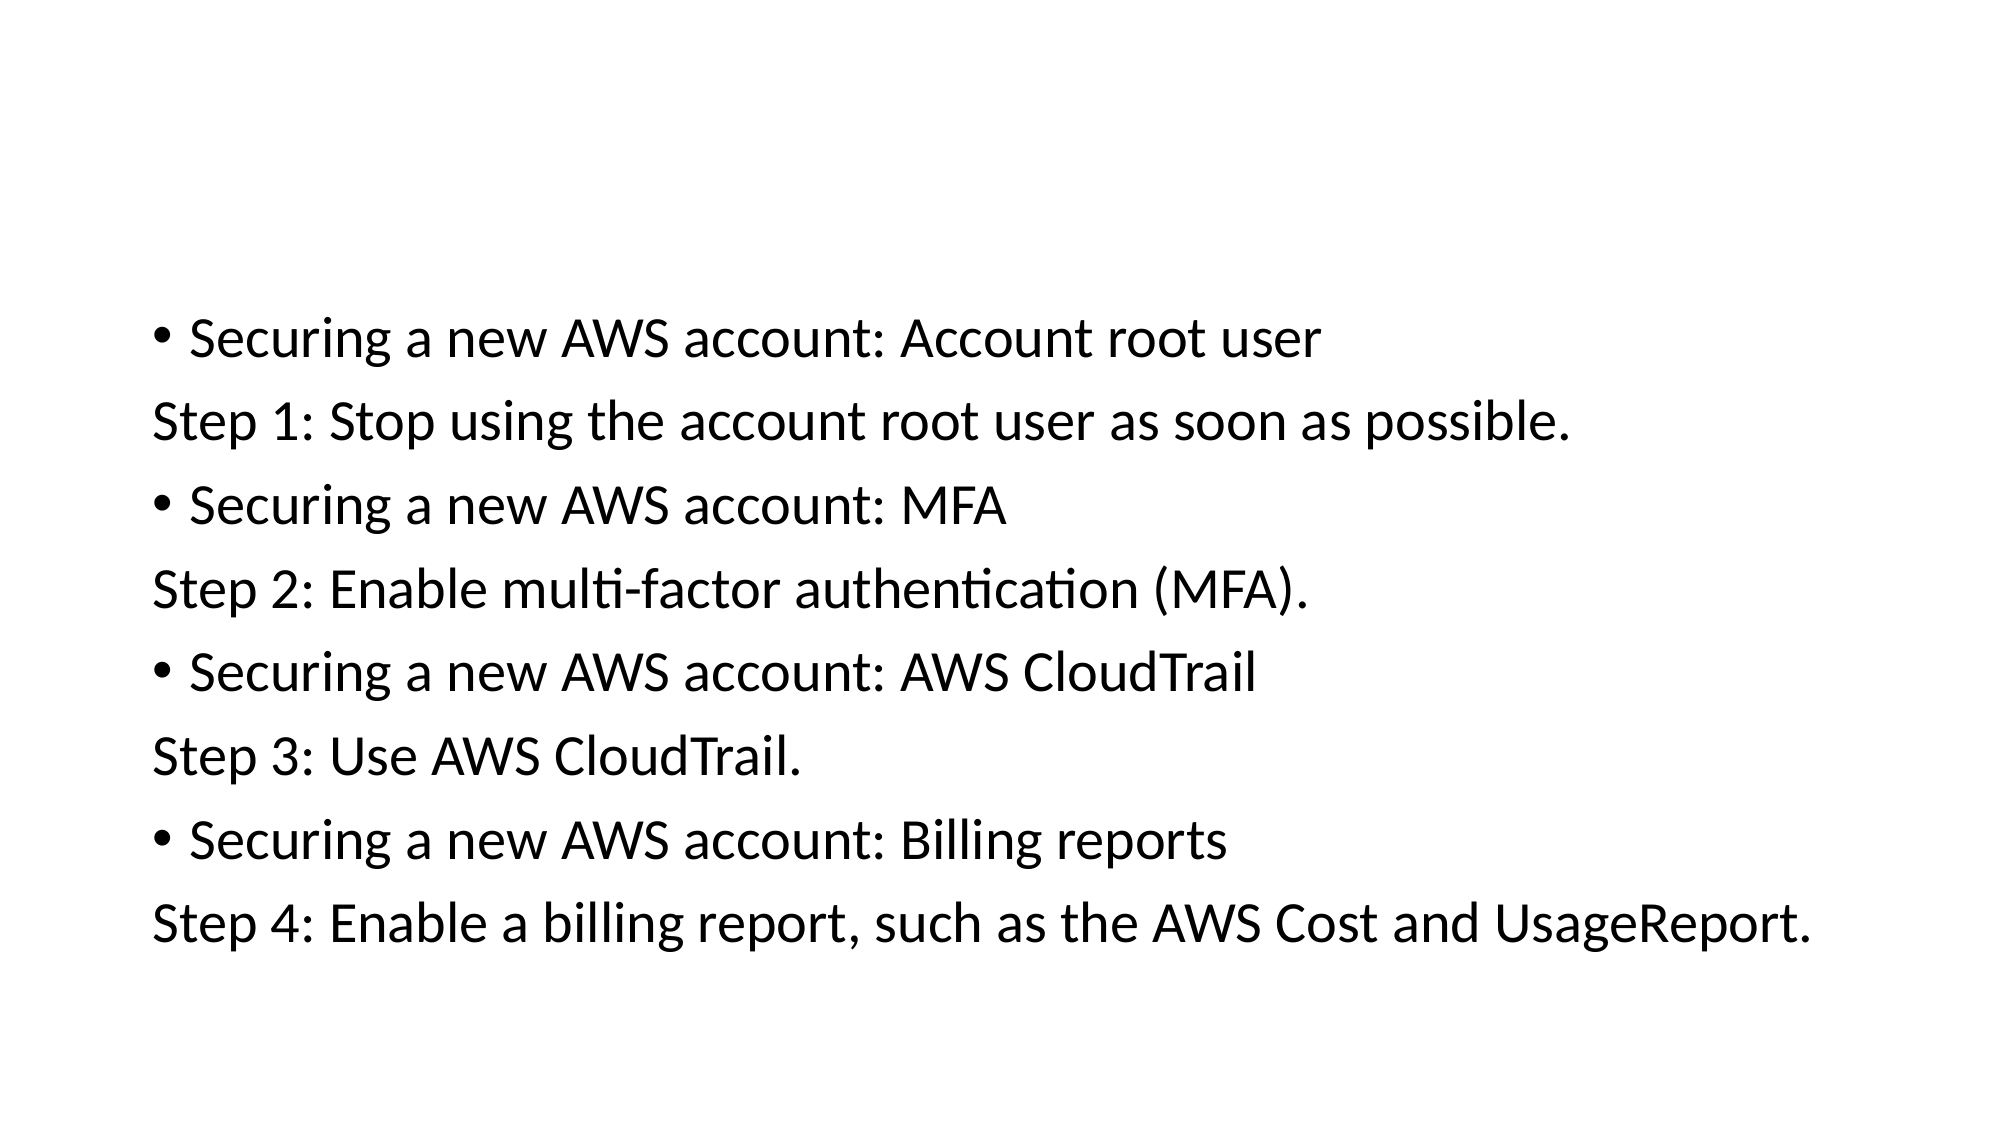

#
Securing a new AWS account: Account root user
Step 1: Stop using the account root user as soon as possible.
Securing a new AWS account: MFA
Step 2: Enable multi-factor authentication (MFA).
Securing a new AWS account: AWS CloudTrail
Step 3: Use AWS CloudTrail.
Securing a new AWS account: Billing reports
Step 4: Enable a billing report, such as the AWS Cost and UsageReport.